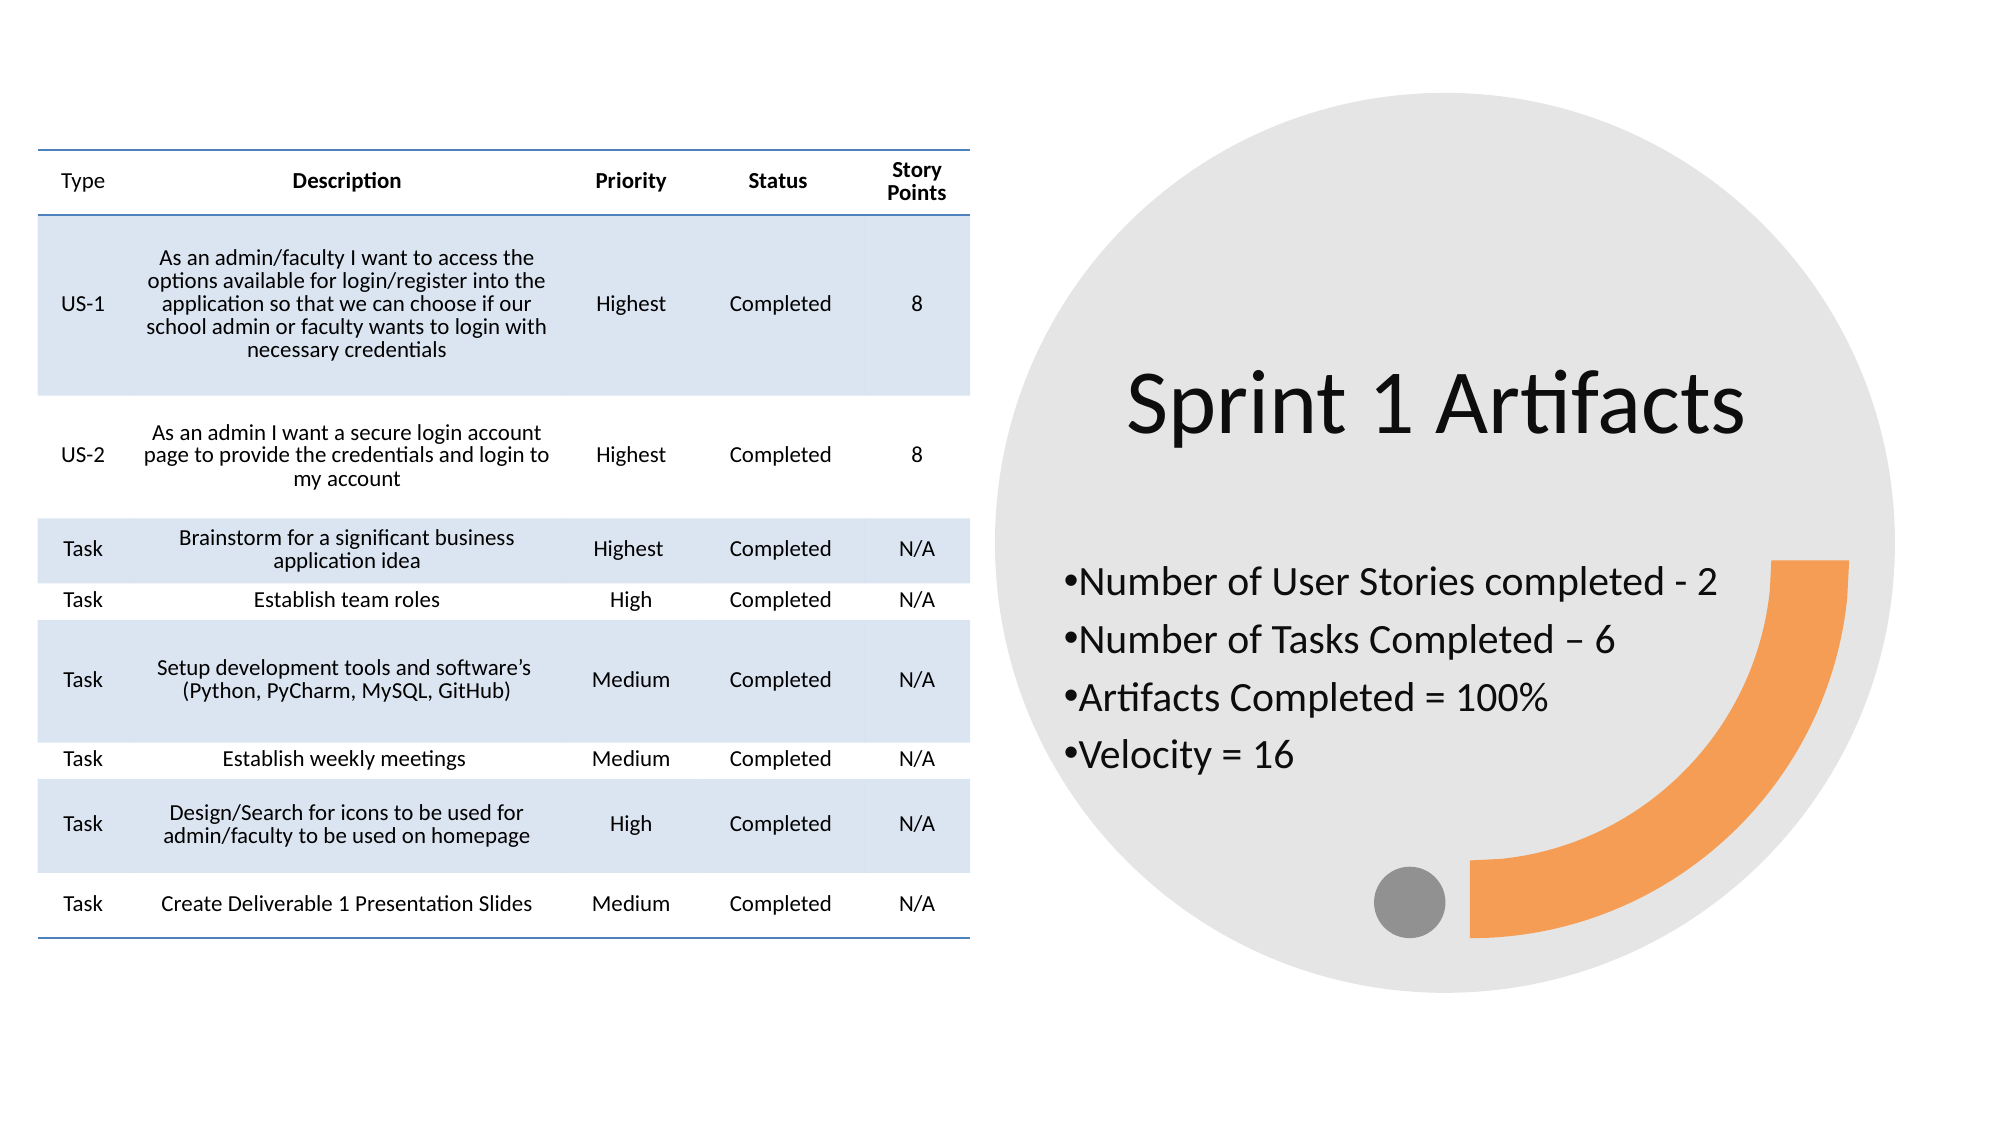

| Type | Description | Priority | Status | Story Points |
| --- | --- | --- | --- | --- |
| US-1 | As an admin/faculty I want to access the options available for login/register into the application so that we can choose if our school admin or faculty wants to login with necessary credentials | Highest | Completed | 8 |
| US-2 | As an admin I want a secure login account page to provide the credentials and login to my account | Highest | Completed | 8 |
| Task | Brainstorm for a significant business application idea | Highest | Completed | N/A |
| Task | Establish team roles | High | Completed | N/A |
| Task | Setup development tools and software’s (Python, PyCharm, MySQL, GitHub) | Medium | Completed | N/A |
| Task | Establish weekly meetings | Medium | Completed | N/A |
| Task | Design/Search for icons to be used for admin/faculty to be used on homepage | High | Completed | N/A |
| Task | Create Deliverable 1 Presentation Slides | Medium | Completed | N/A |
# Sprint 1 Artifacts
Number of User Stories completed - 2
Number of Tasks Completed – 6
Artifacts Completed = 100%
Velocity = 16